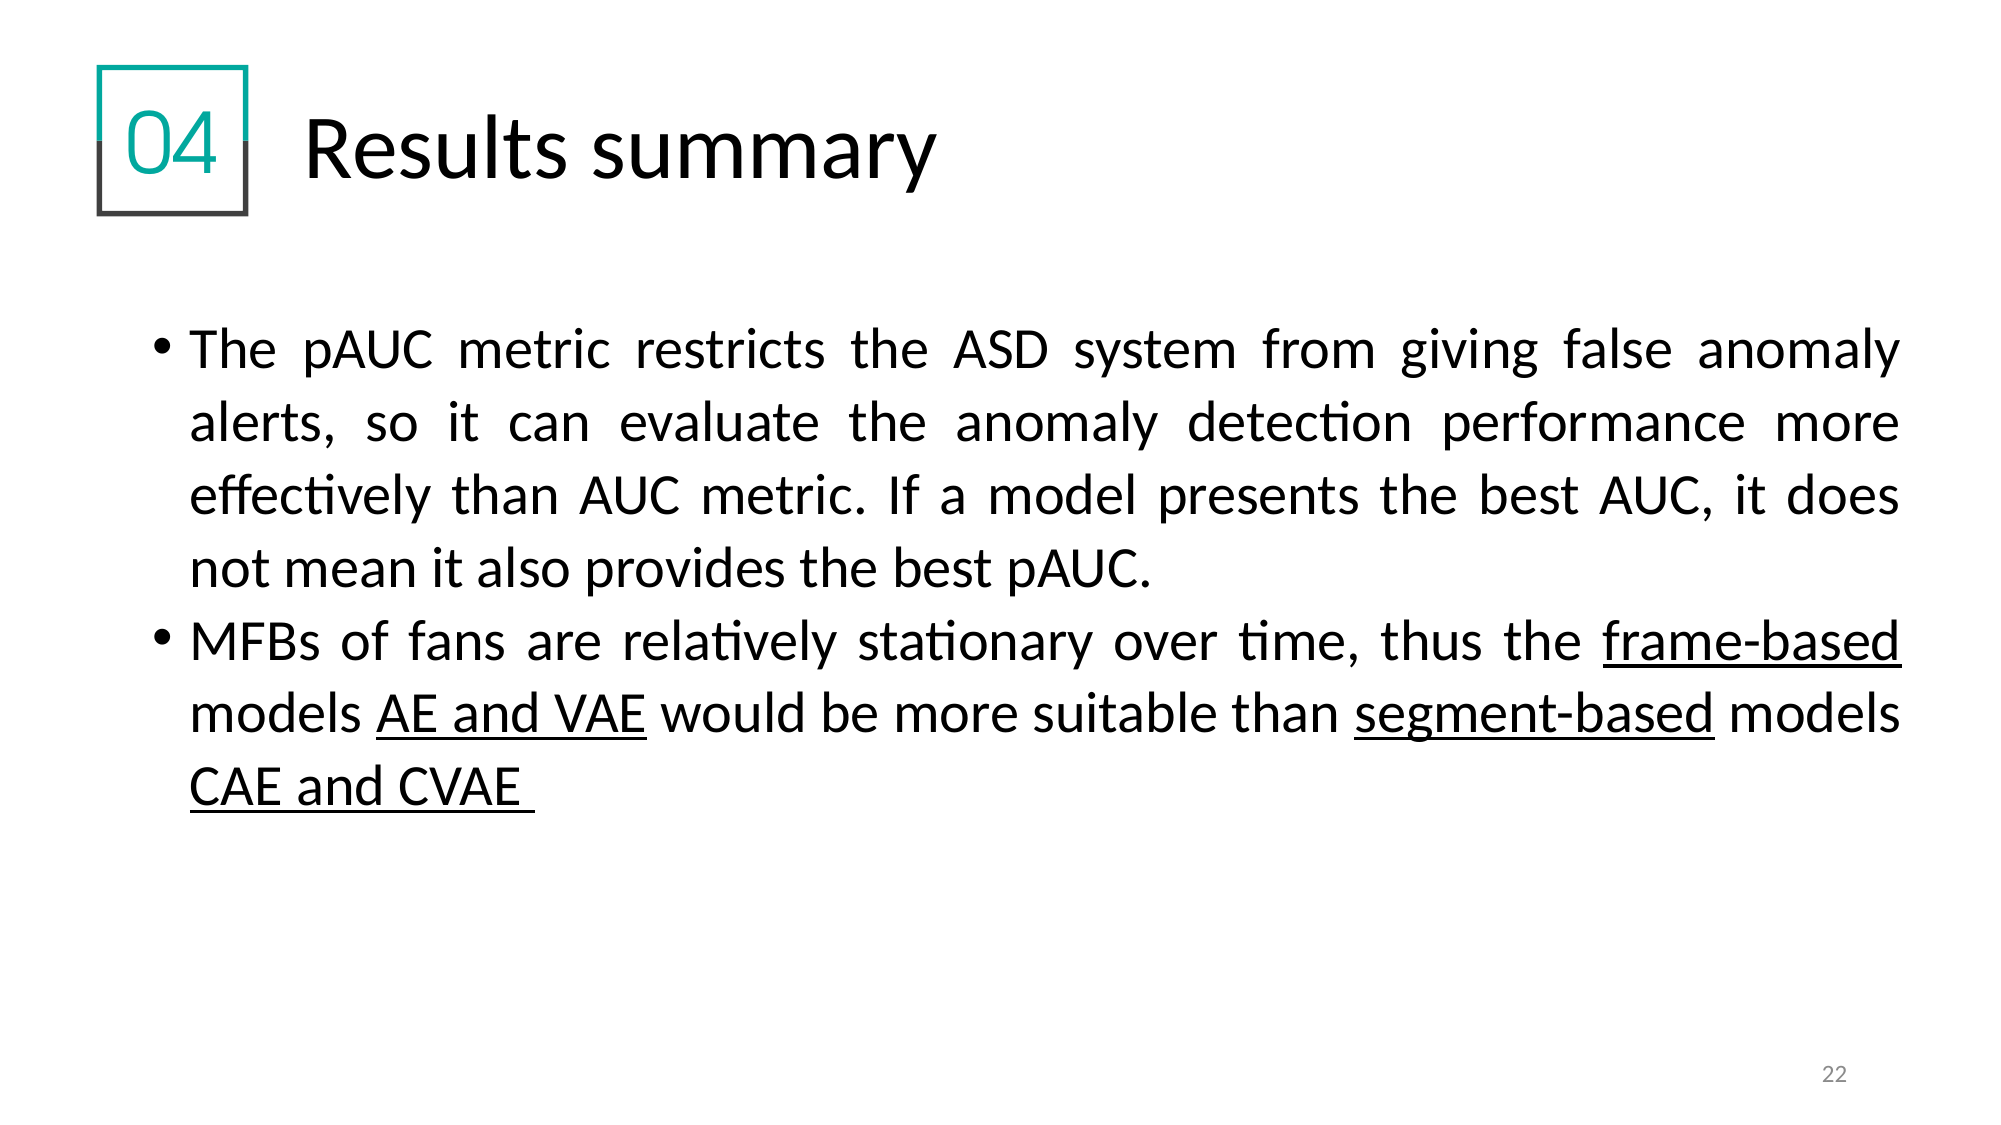

Results summary

04

The pAUC metric restricts the ASD system from giving false anomaly alerts, so it can evaluate the anomaly detection performance more effectively than AUC metric. If a model presents the best AUC, it does not mean it also provides the best pAUC.
MFBs of fans are relatively stationary over time, thus the frame-based models AE and VAE would be more suitable than segment-based models CAE and CVAE

22